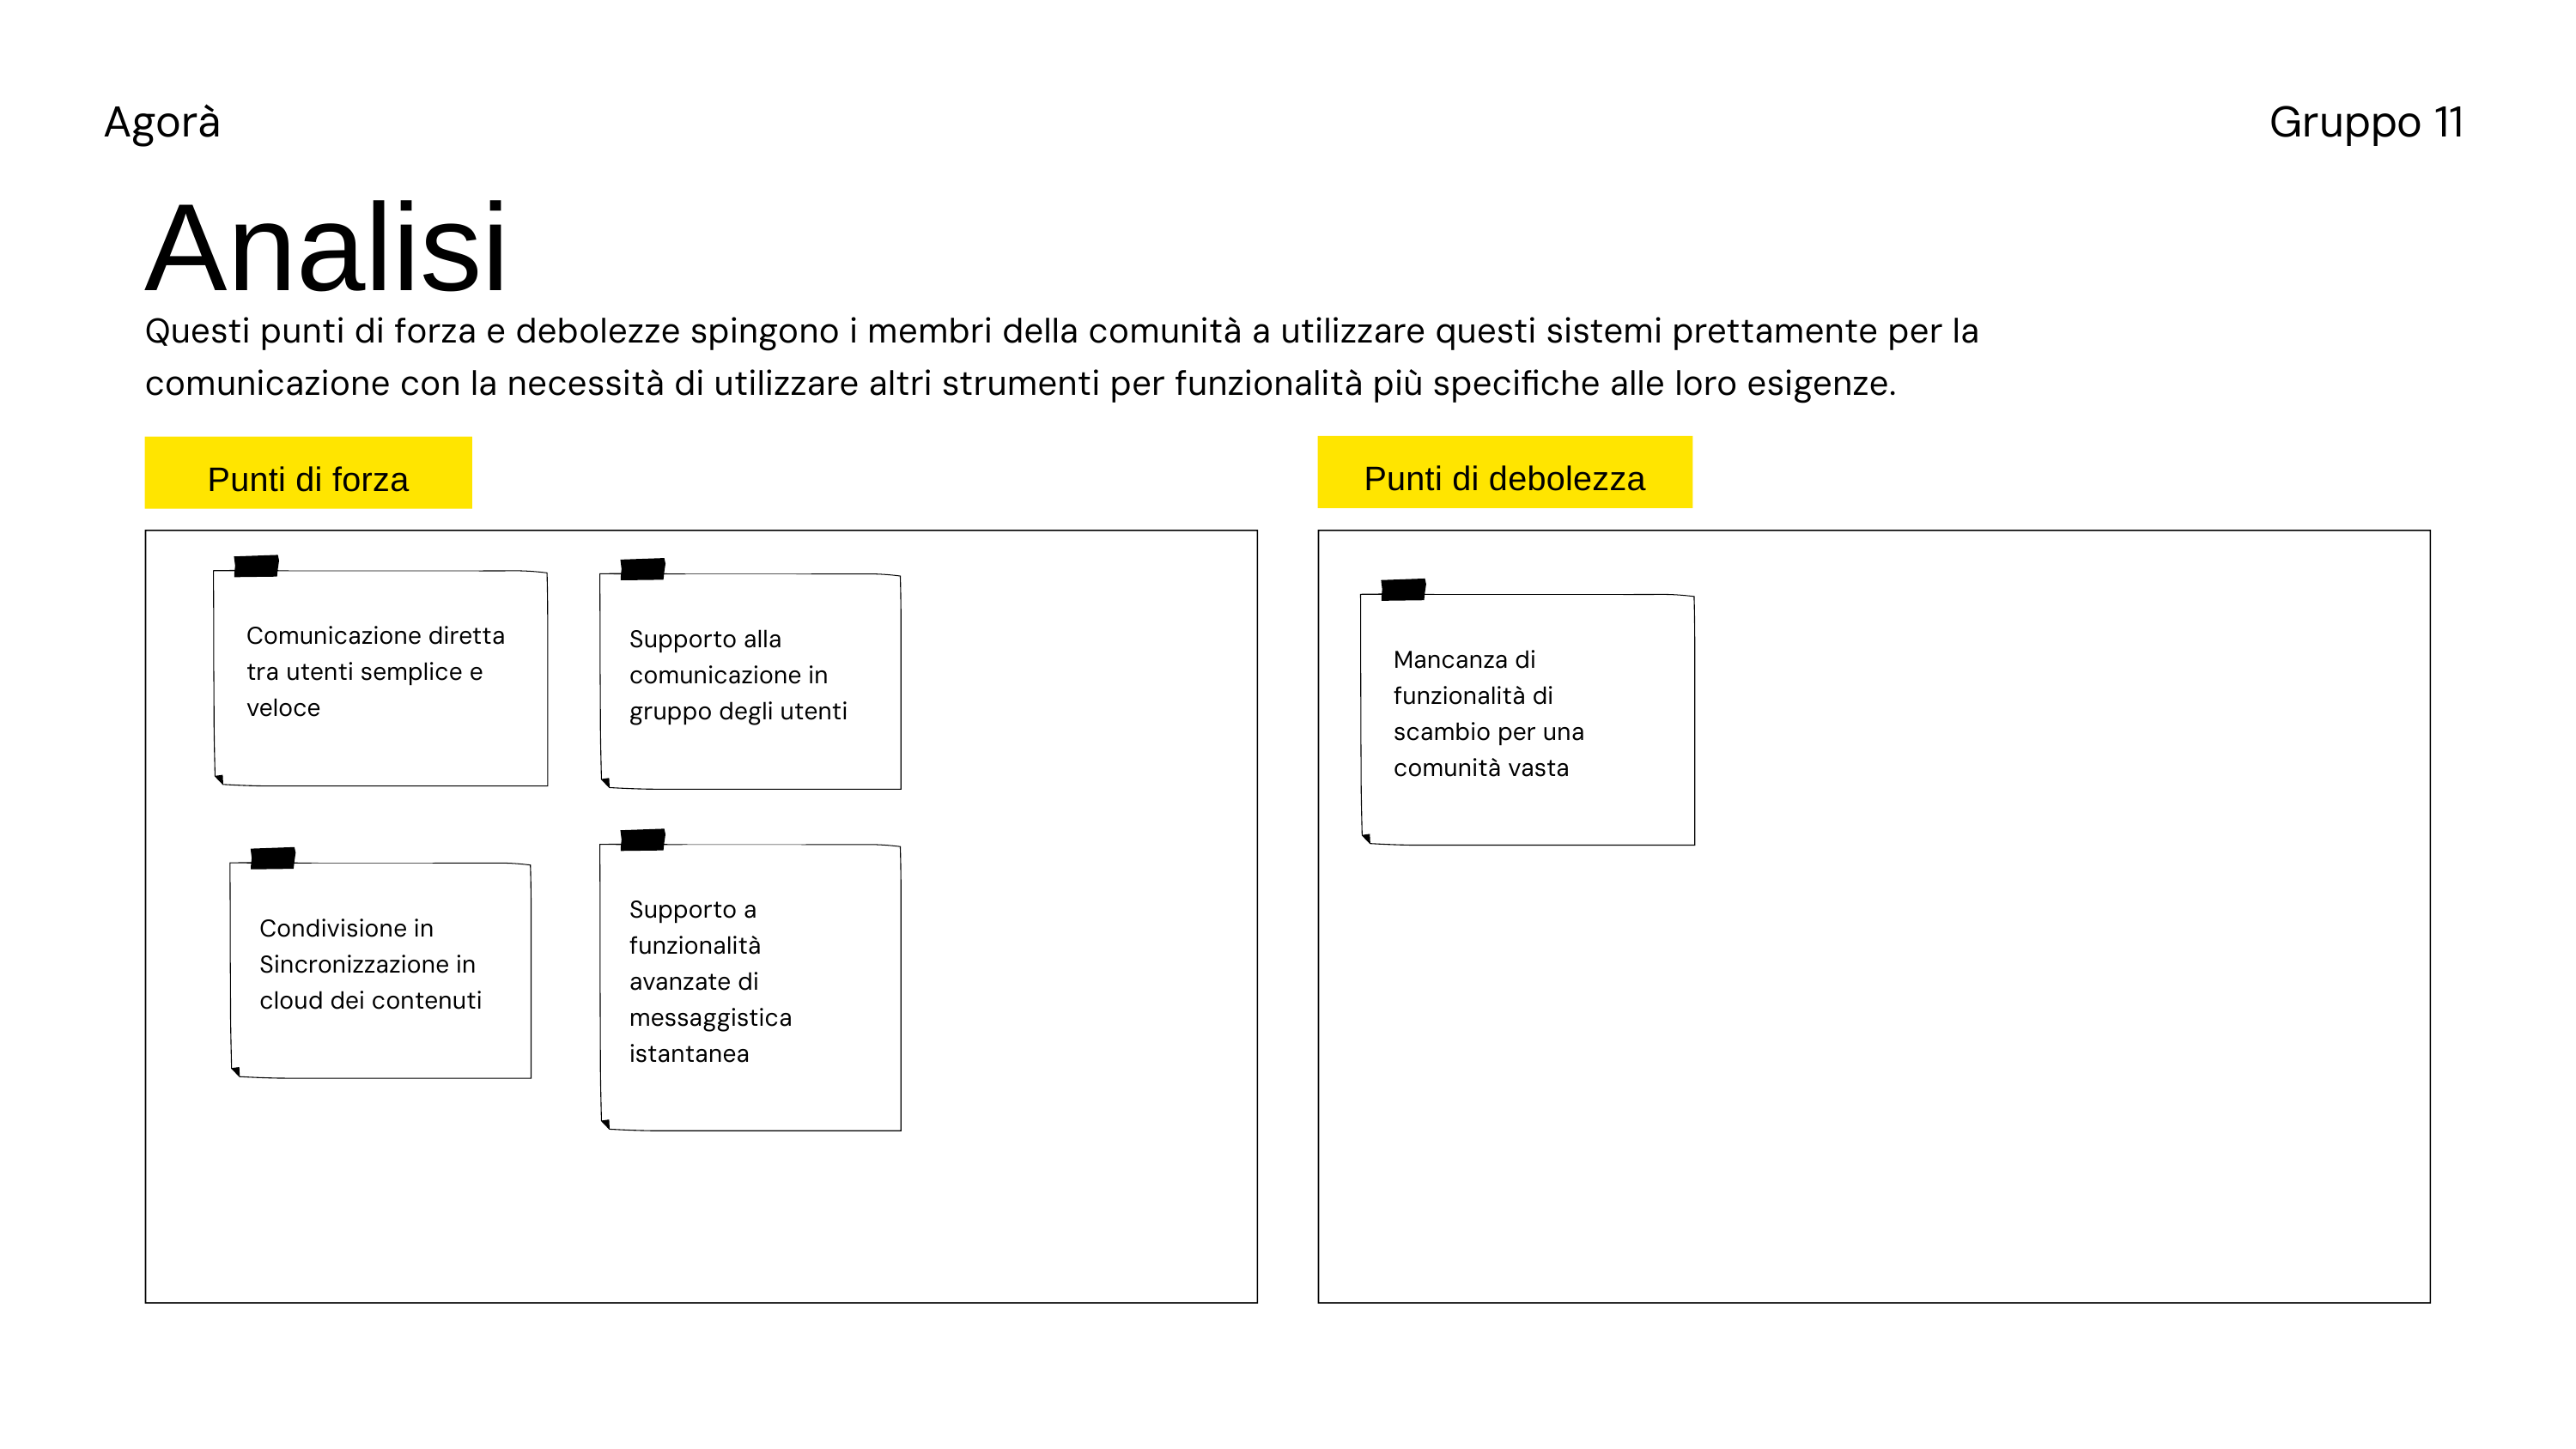

Agorà
Gruppo 11
Analisi

Questi punti di forza e debolezze spingono i membri della comunità a utilizzare questi sistemi prettamente per la comunicazione con la necessità di utilizzare altri strumenti per funzionalità più specifiche alle loro esigenze.

Punti di debolezza

Punti di forza

Comunicazione diretta tra utenti semplice e veloce

Supporto alla comunicazione in gruppo degli utenti

Mancanza di funzionalità di scambio per una comunità vasta

Supporto a funzionalità avanzate di messaggistica istantanea

Condivisione in Sincronizzazione in cloud dei contenuti